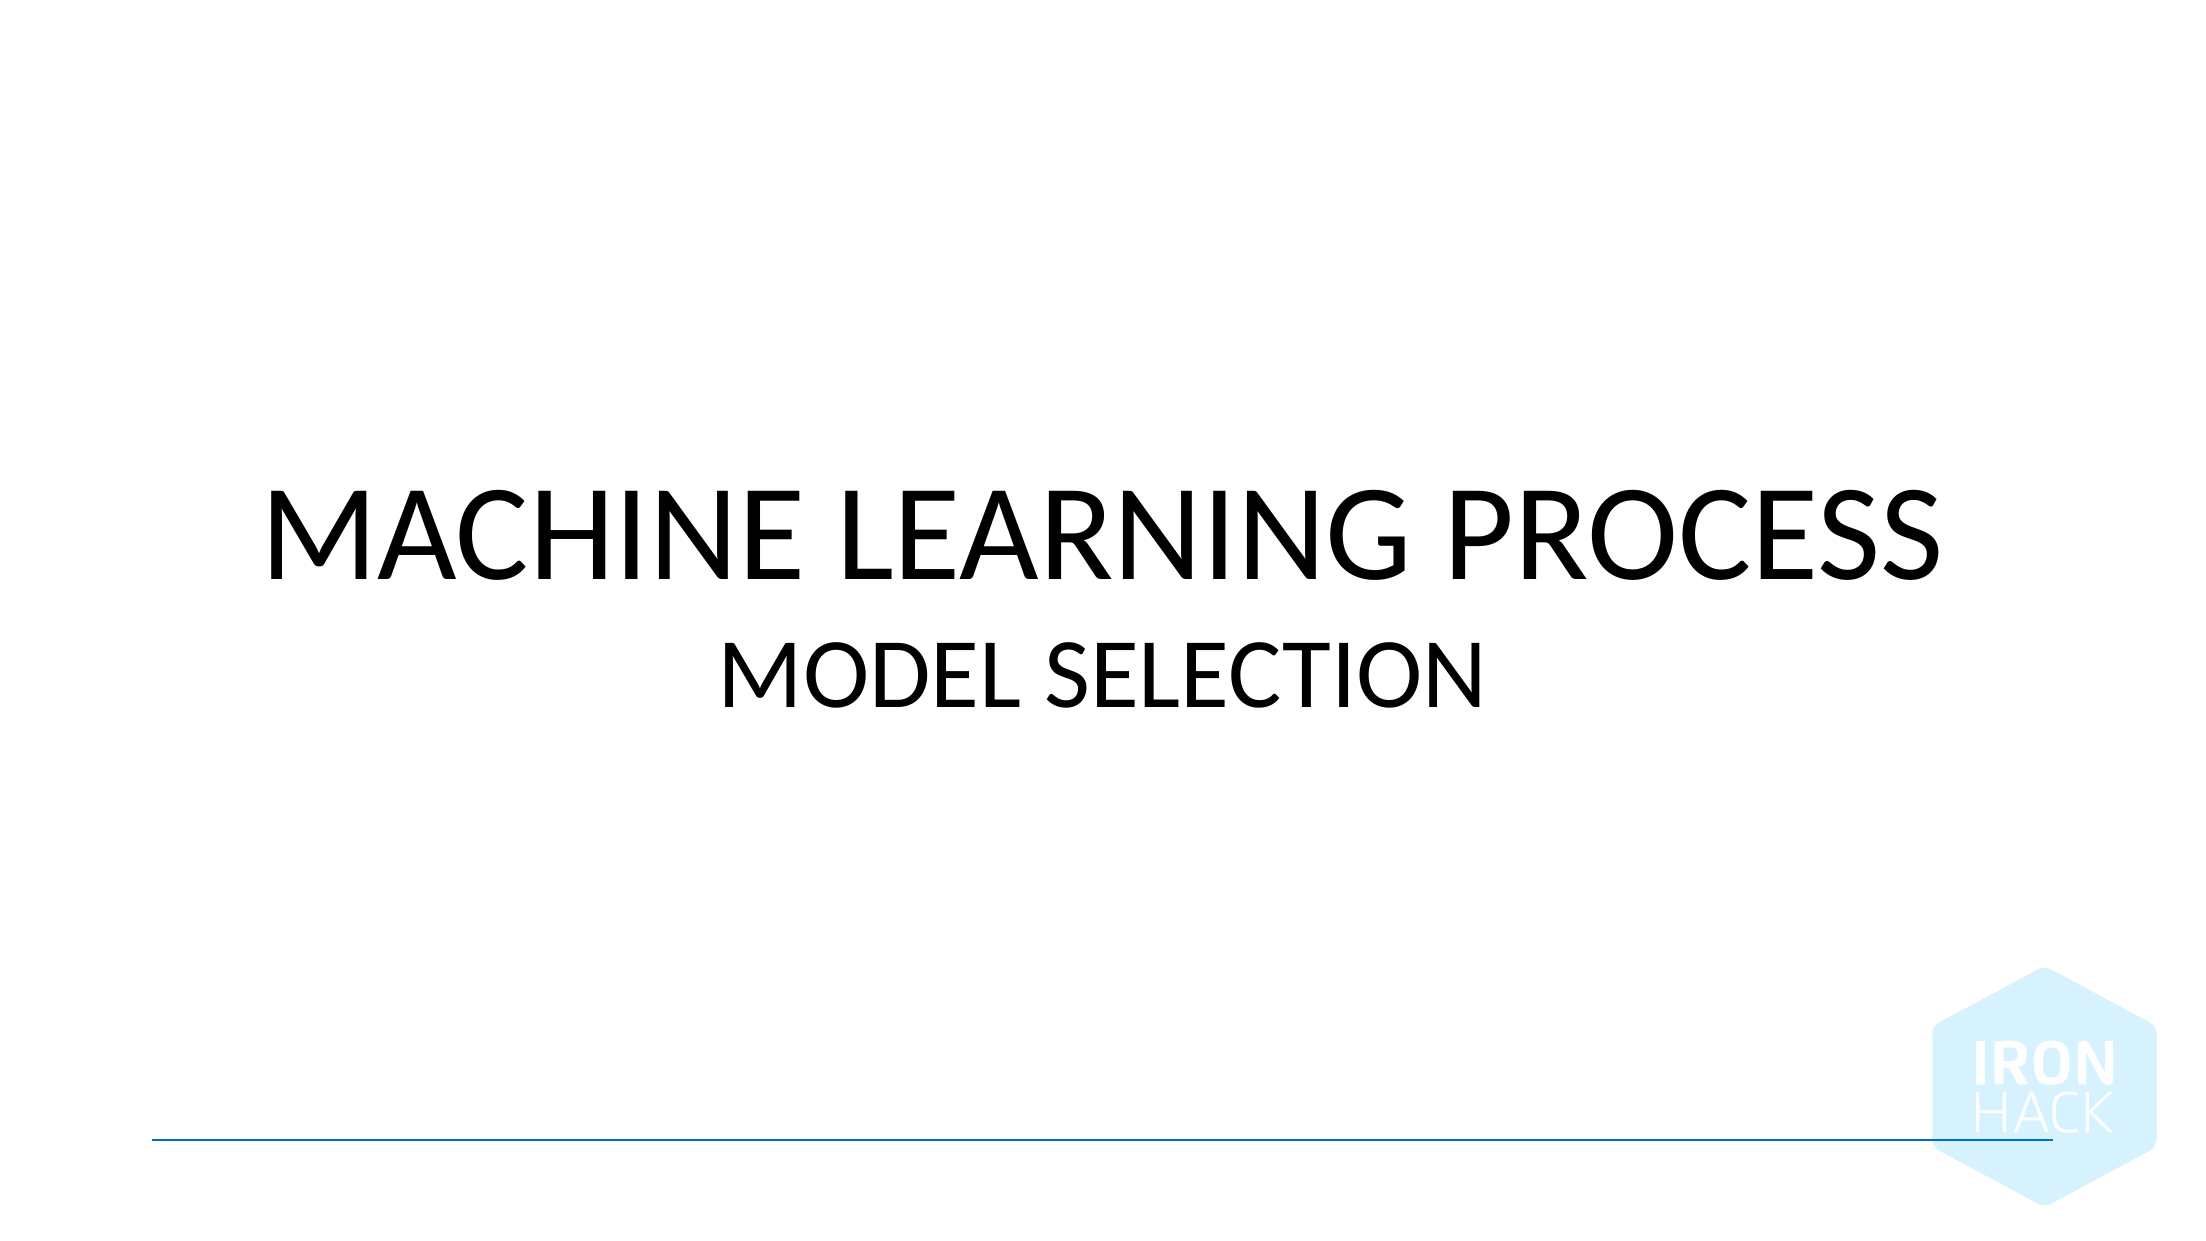

Machine learning process
MODEL SELECTION
August 14, 2024 |
32